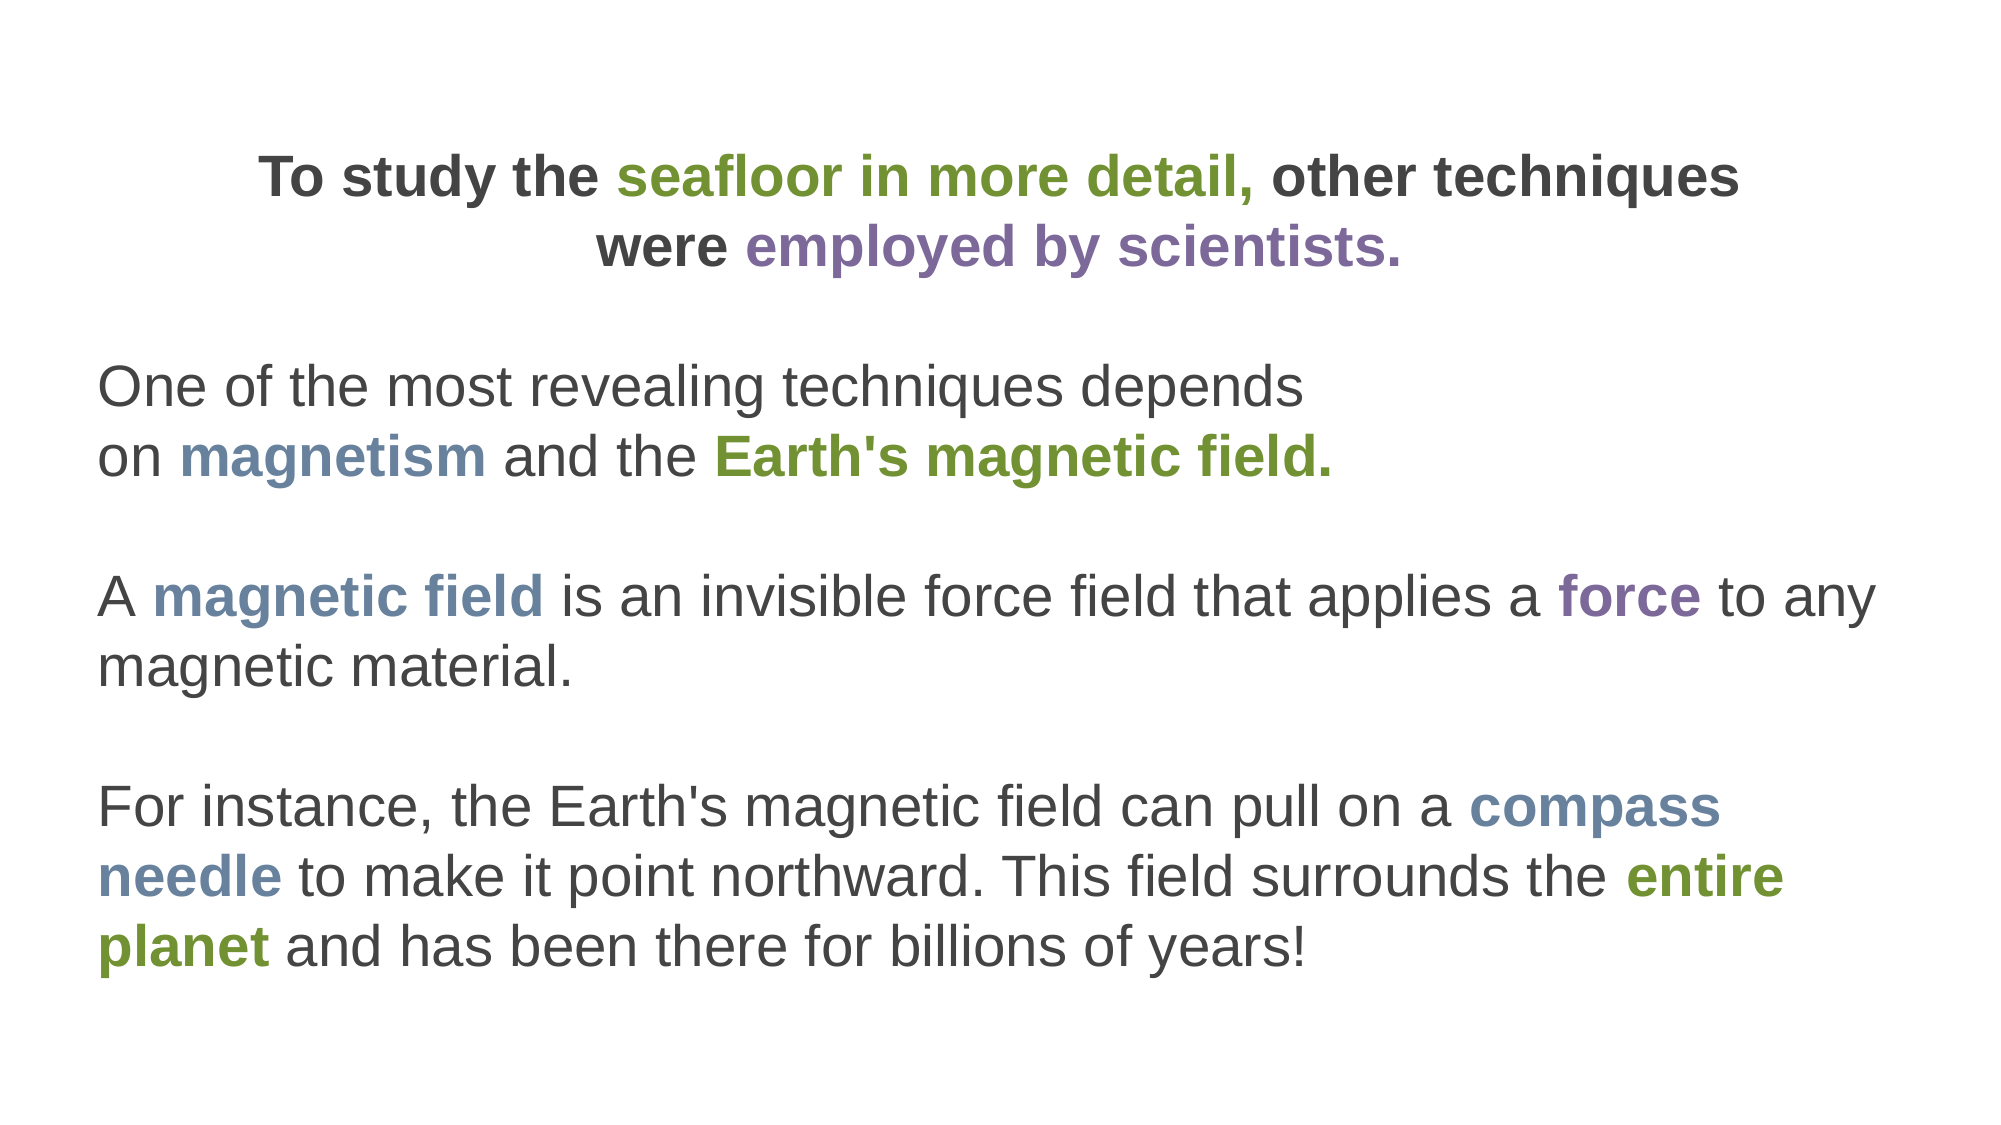

To study the seafloor in more detail, other techniques were employed by scientists.

One of the most revealing techniques depends on magnetism and the Earth's magnetic field.

A magnetic field is an invisible force field that applies a force to any magnetic material.

For instance, the Earth's magnetic field can pull on a compass needle to make it point northward. This field surrounds the entire planet and has been there for billions of years!